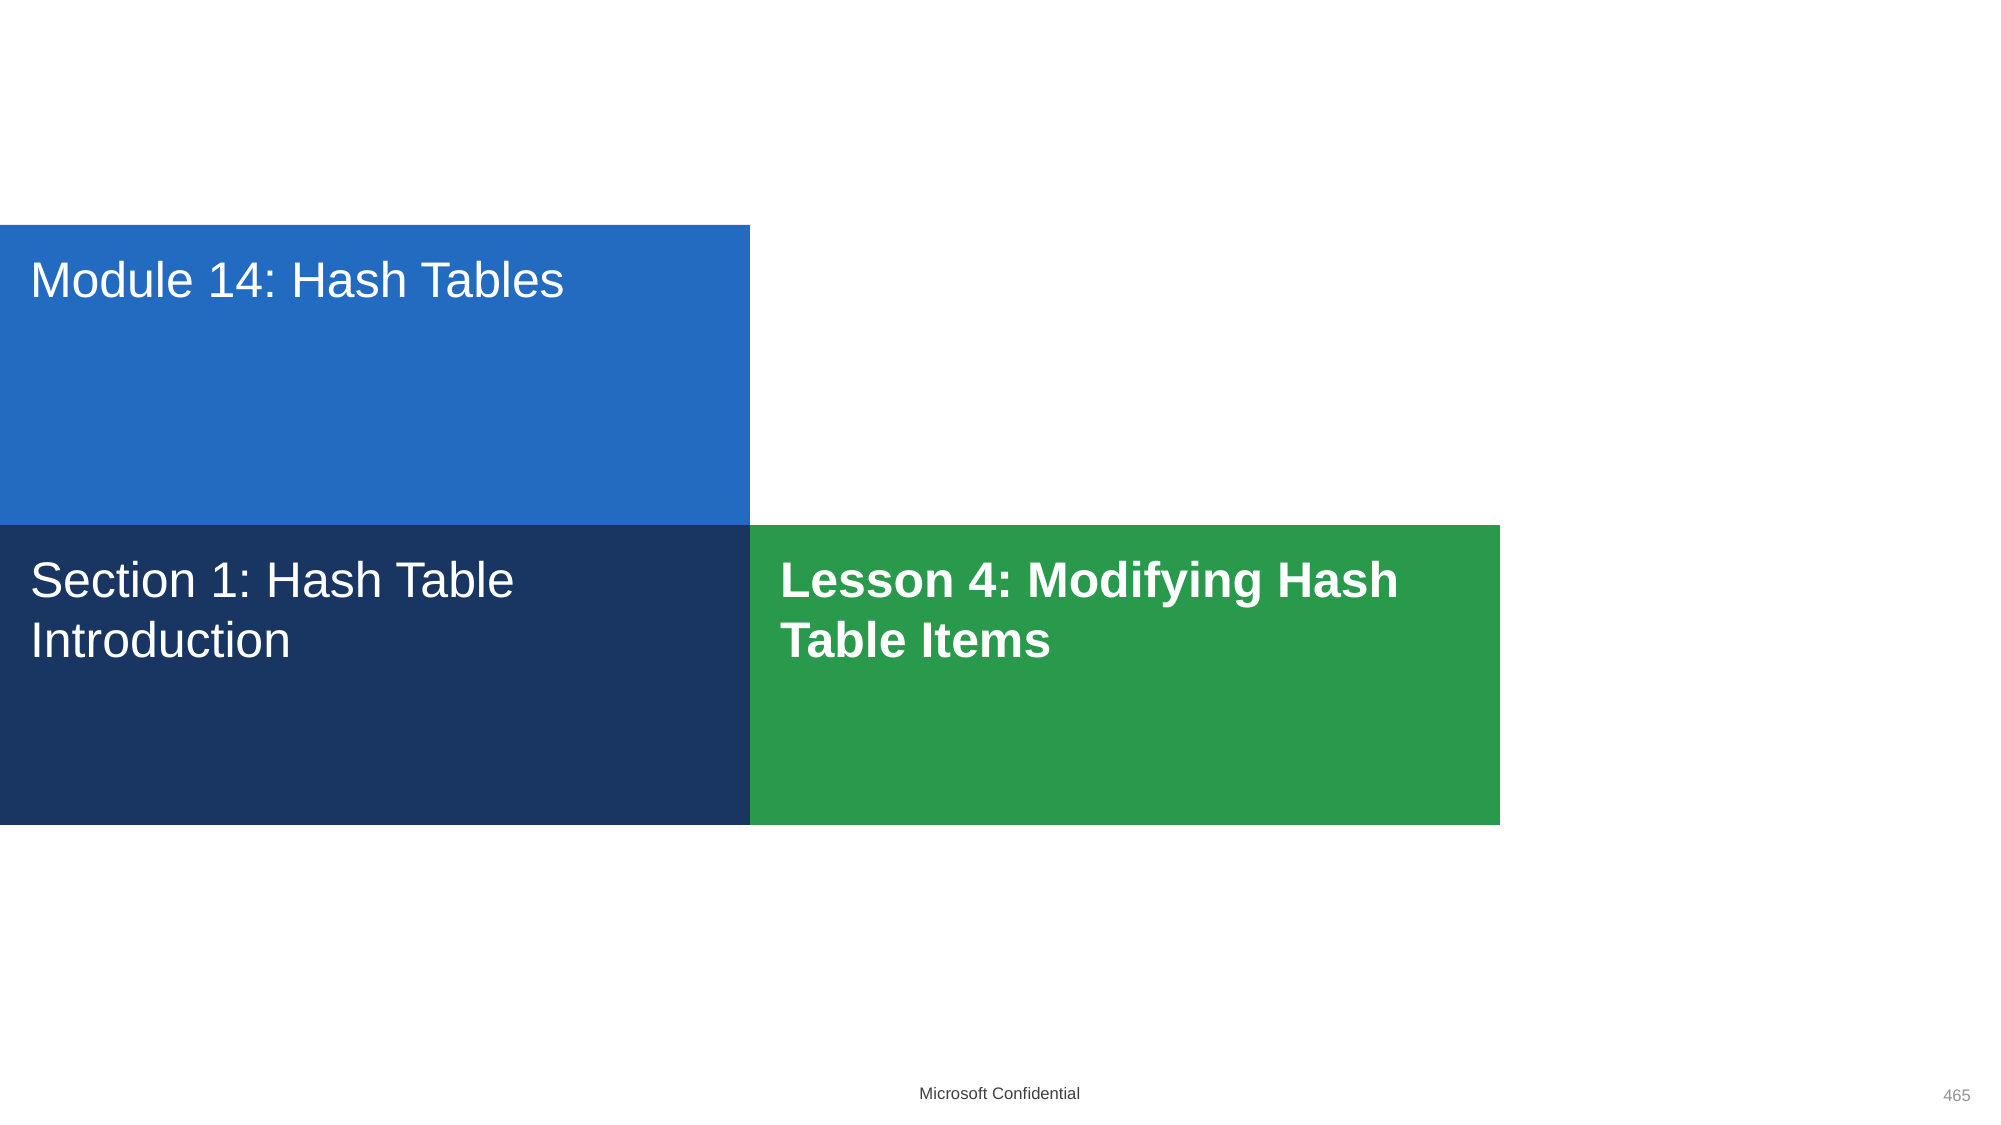

# Module 14: Hash Tables
Section 1: Hash Table Introduction
Lesson 4: Modifying Hash Table Items
465